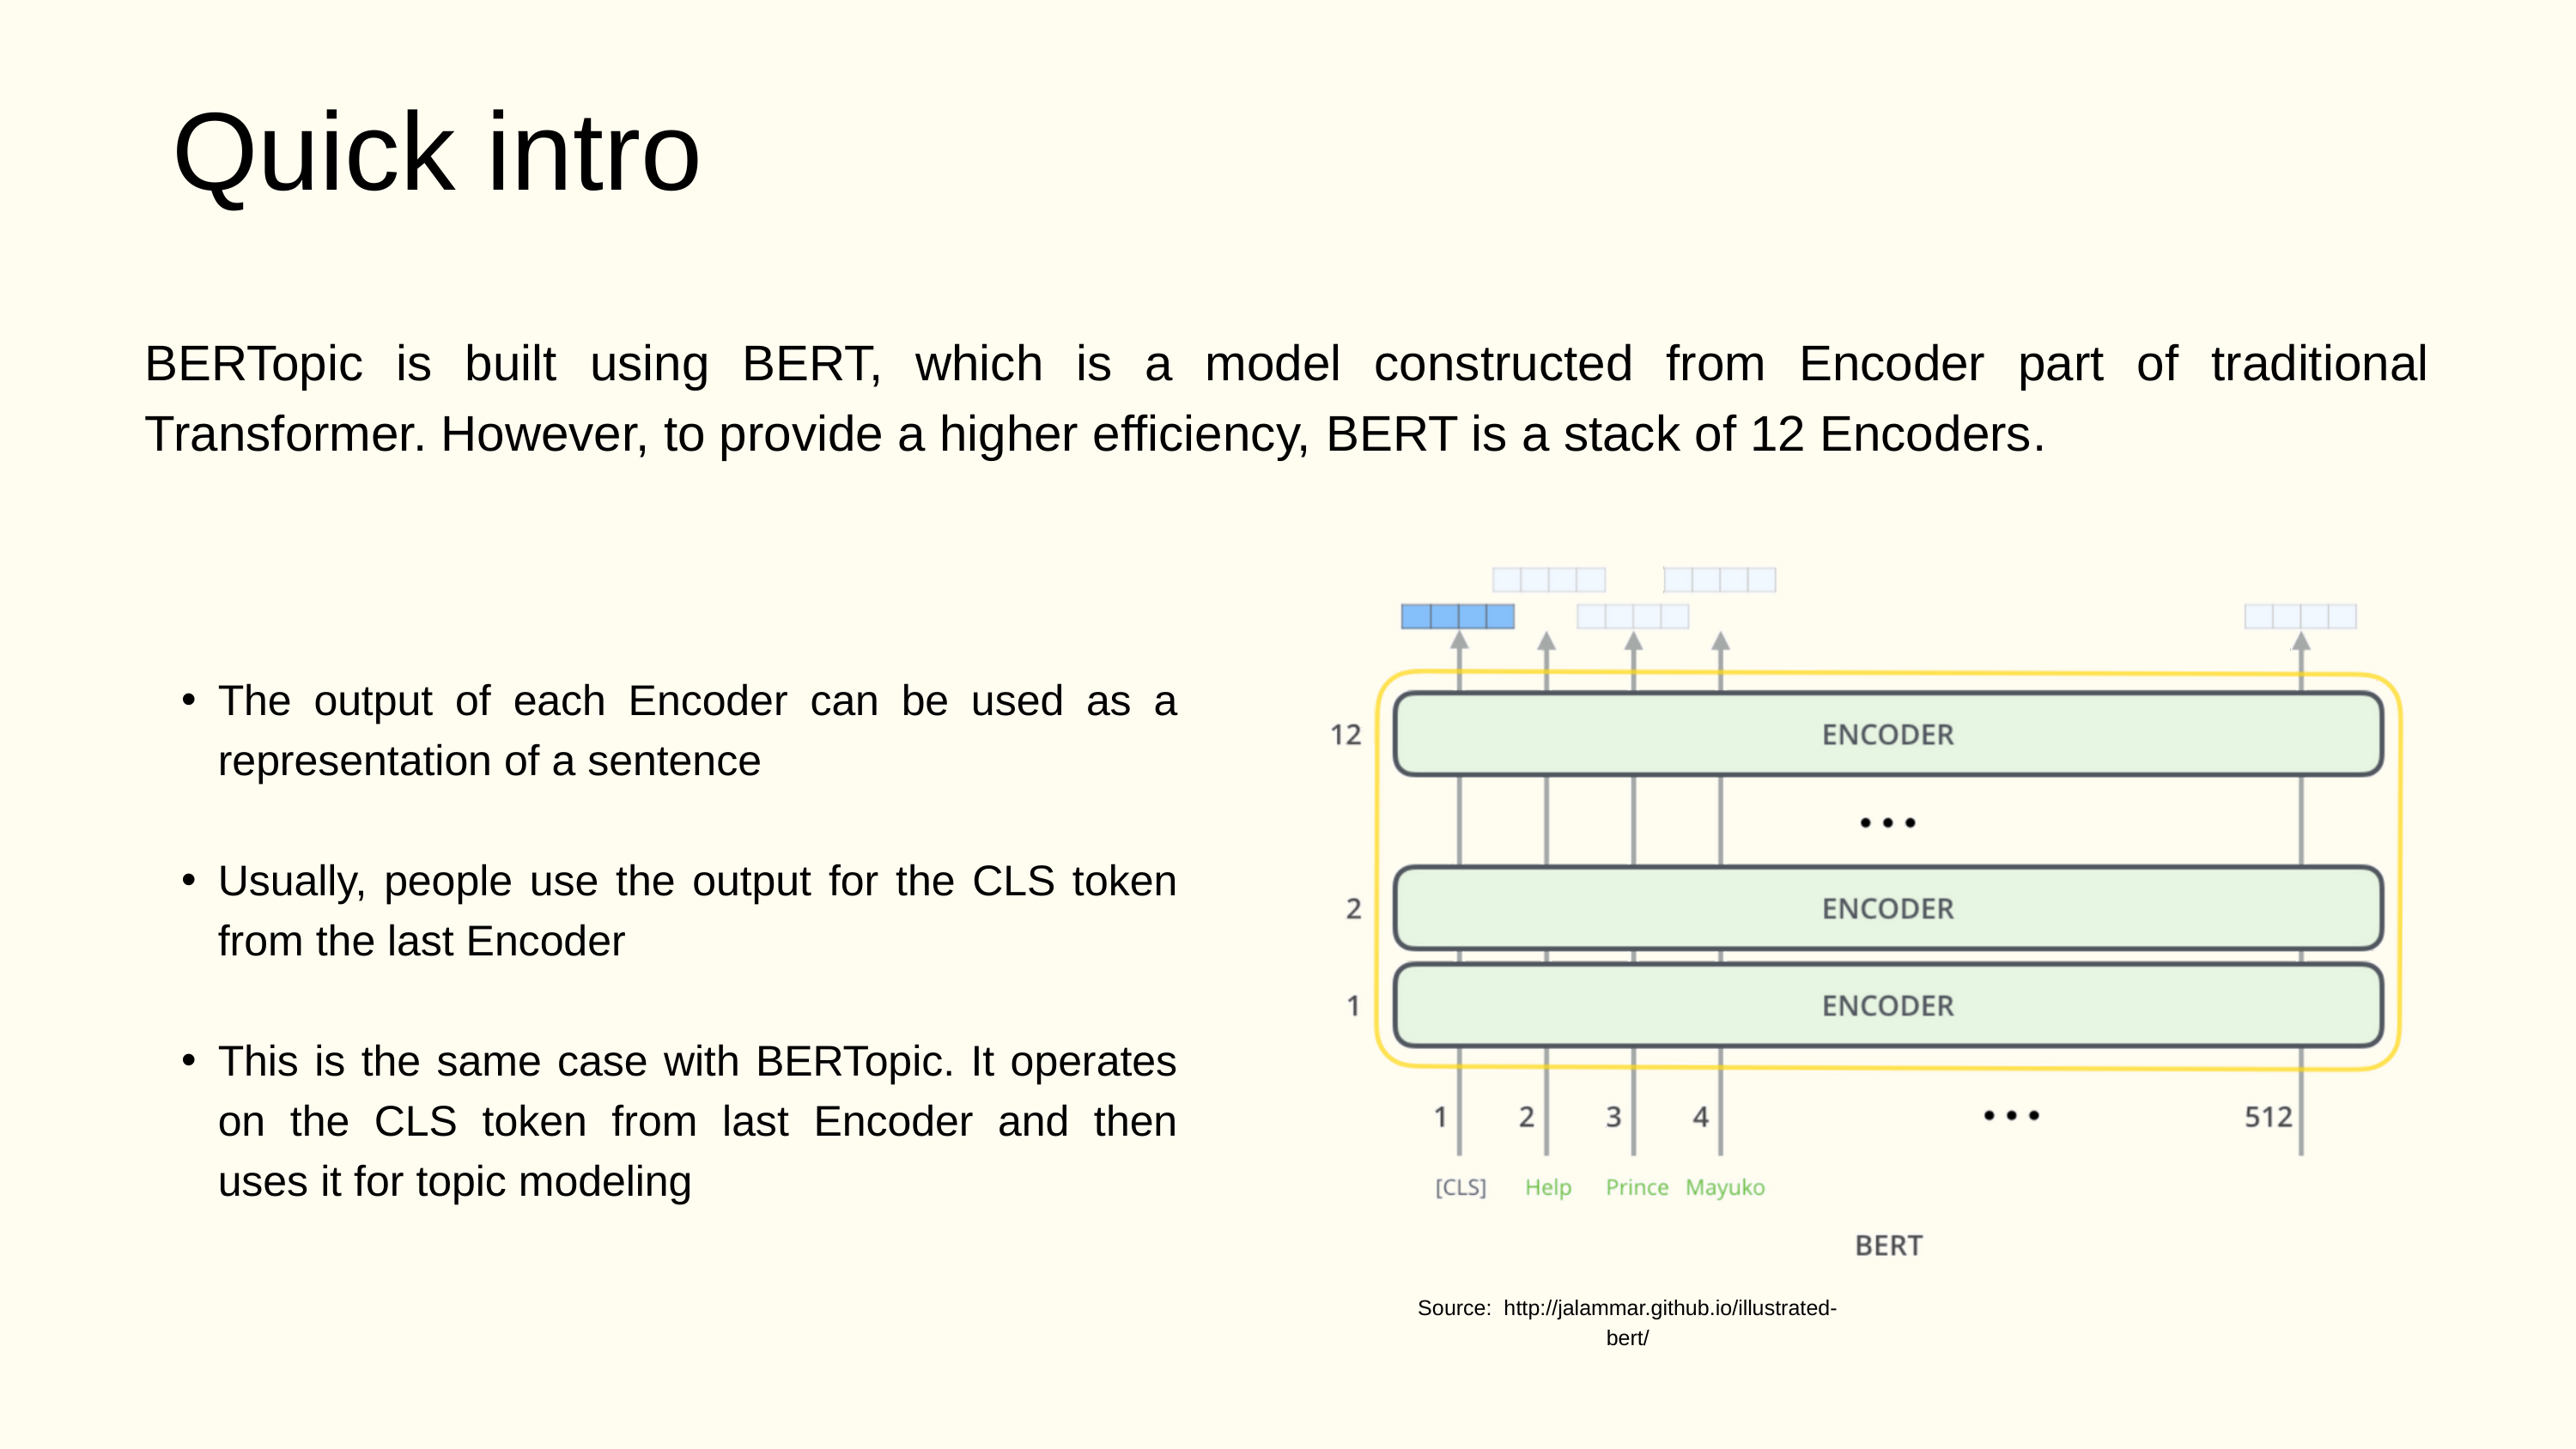

Quick intro
BERTopic is built using BERT, which is a model constructed from Encoder part of traditional Transformer. However, to provide a higher efficiency, BERT is a stack of 12 Encoders.

Source:  http://jalammar.github.io/illustrated-bert/
The output of each Encoder can be used as a representation of a sentence

Usually, people use the output for the CLS token from the last Encoder

This is the same case with BERTopic. It operates on the CLS token from last Encoder and then uses it for topic modeling